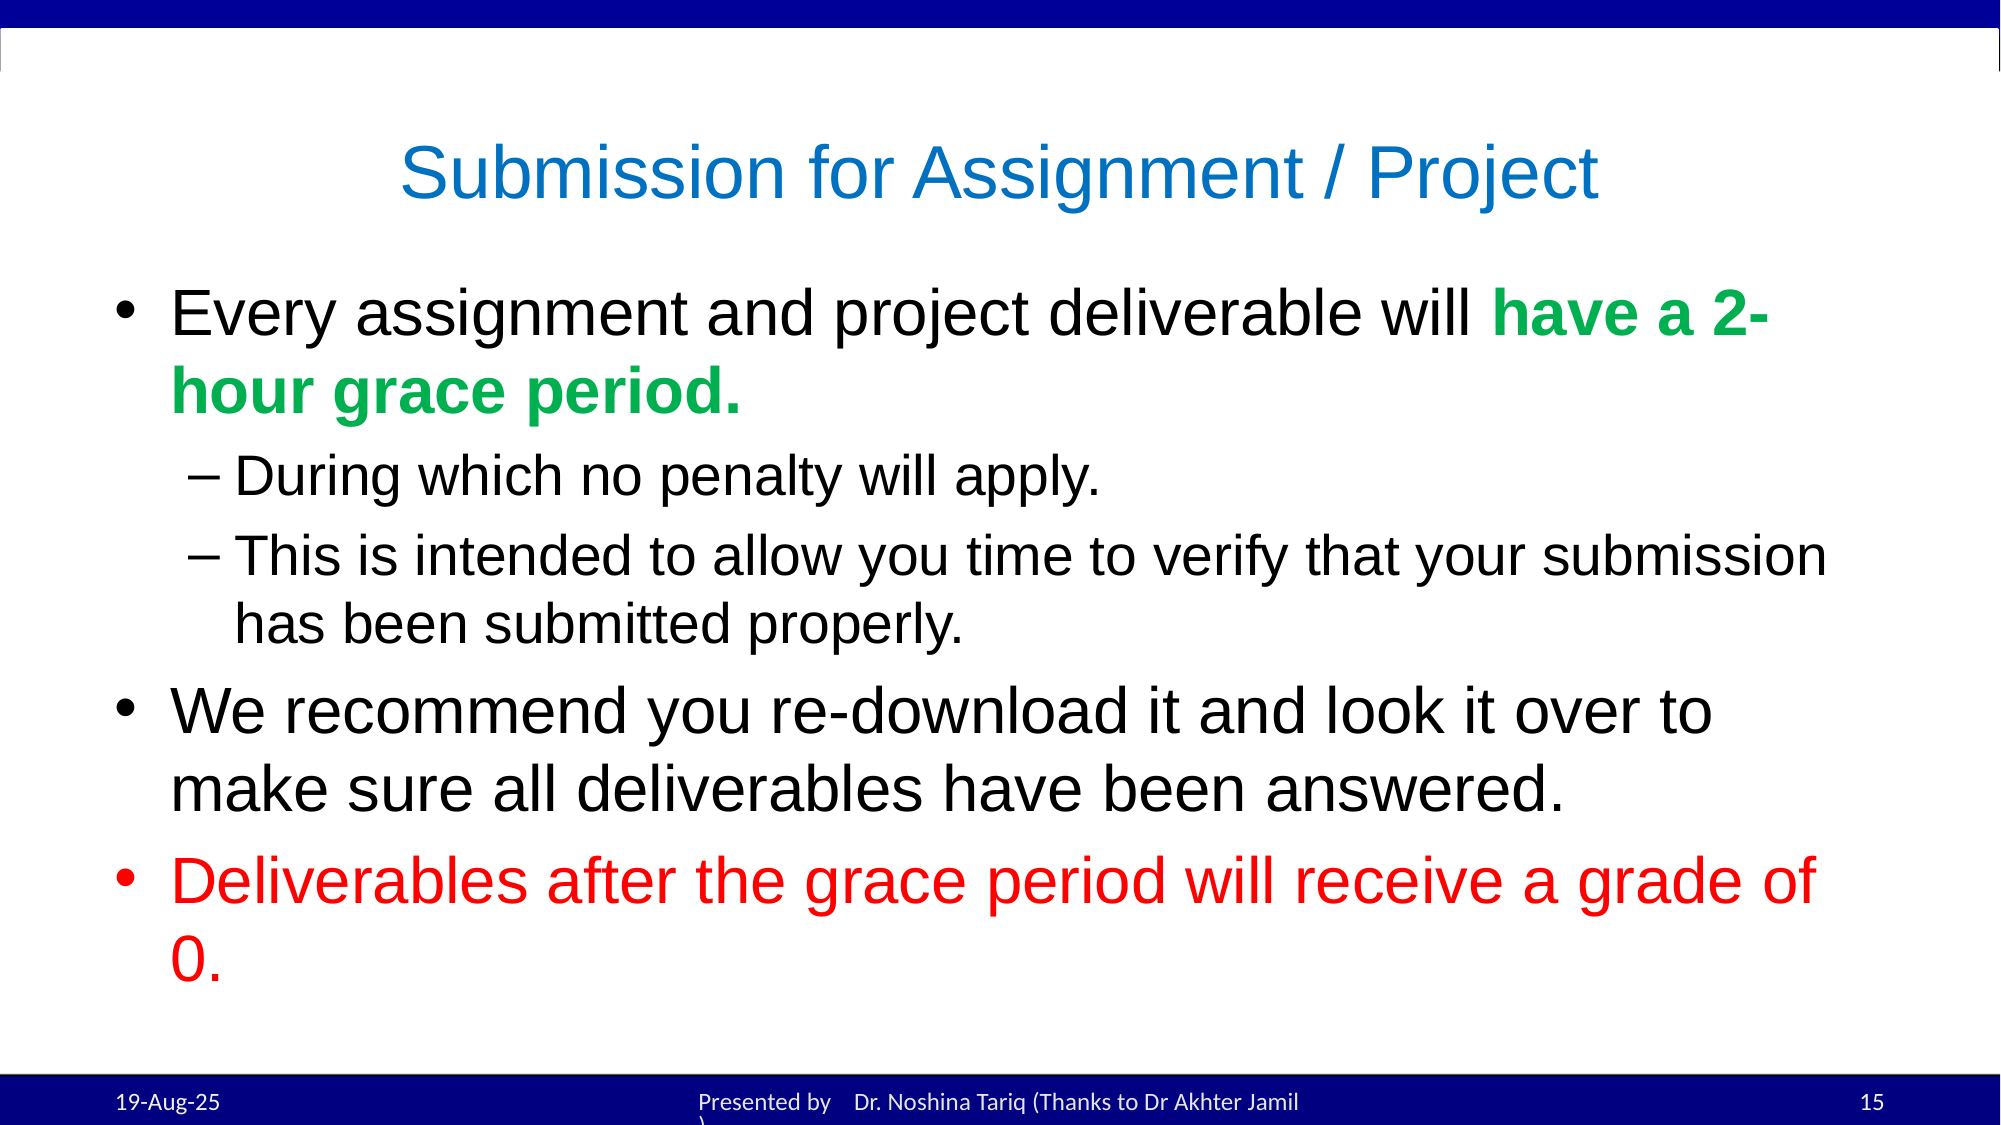

# Submission for Assignment / Project
Every assignment and project deliverable will have a 2-hour grace period.
During which no penalty will apply.
This is intended to allow you time to verify that your submission has been submitted properly.
We recommend you re-download it and look it over to make sure all deliverables have been answered.
Deliverables after the grace period will receive a grade of 0.
19-Aug-25
Presented by    Dr. Noshina Tariq (Thanks to Dr Akhter Jamil)
15